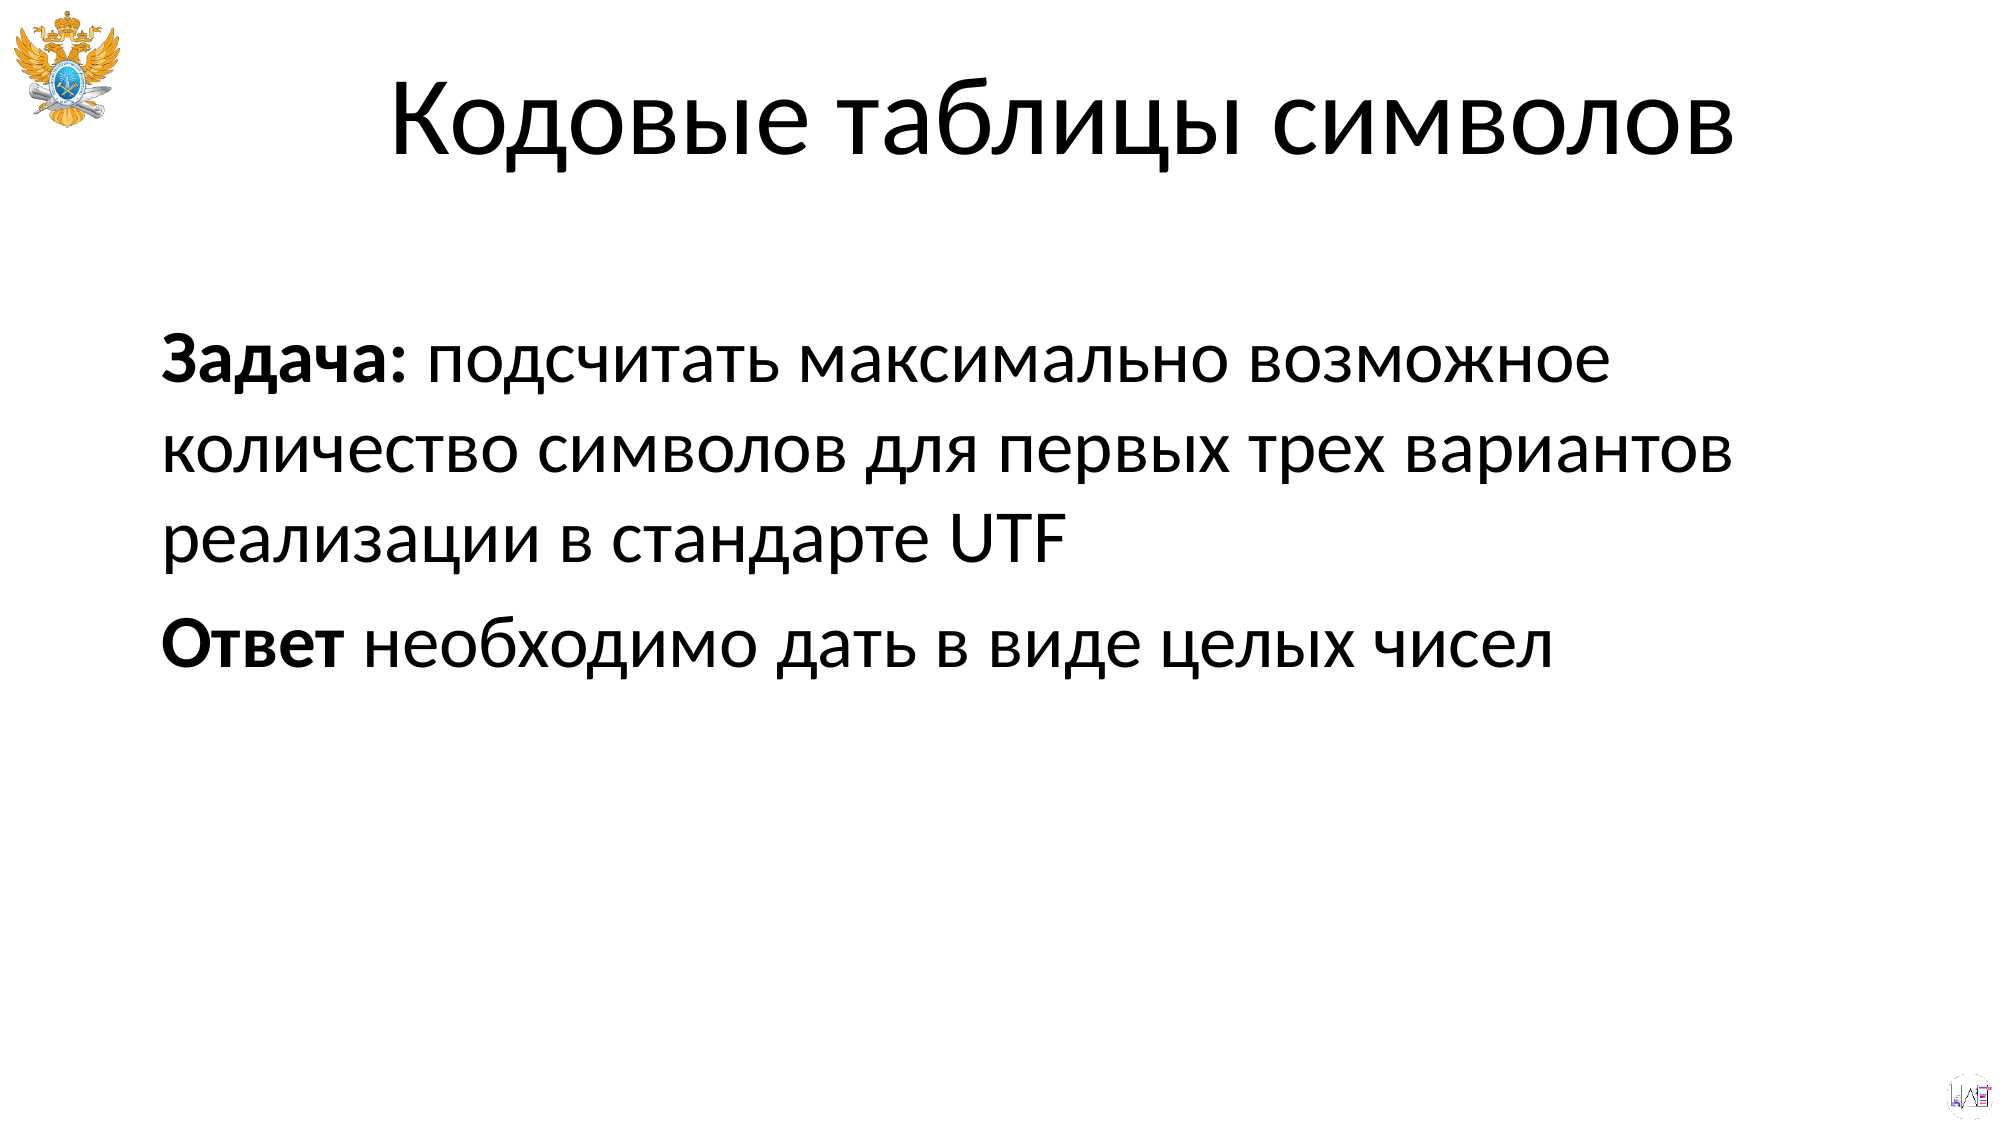

Кодовые таблицы символов
Задача: подсчитать максимально возможное количество символов для первых трех вариантов реализации в стандарте UTF
Ответ необходимо дать в виде целых чисел